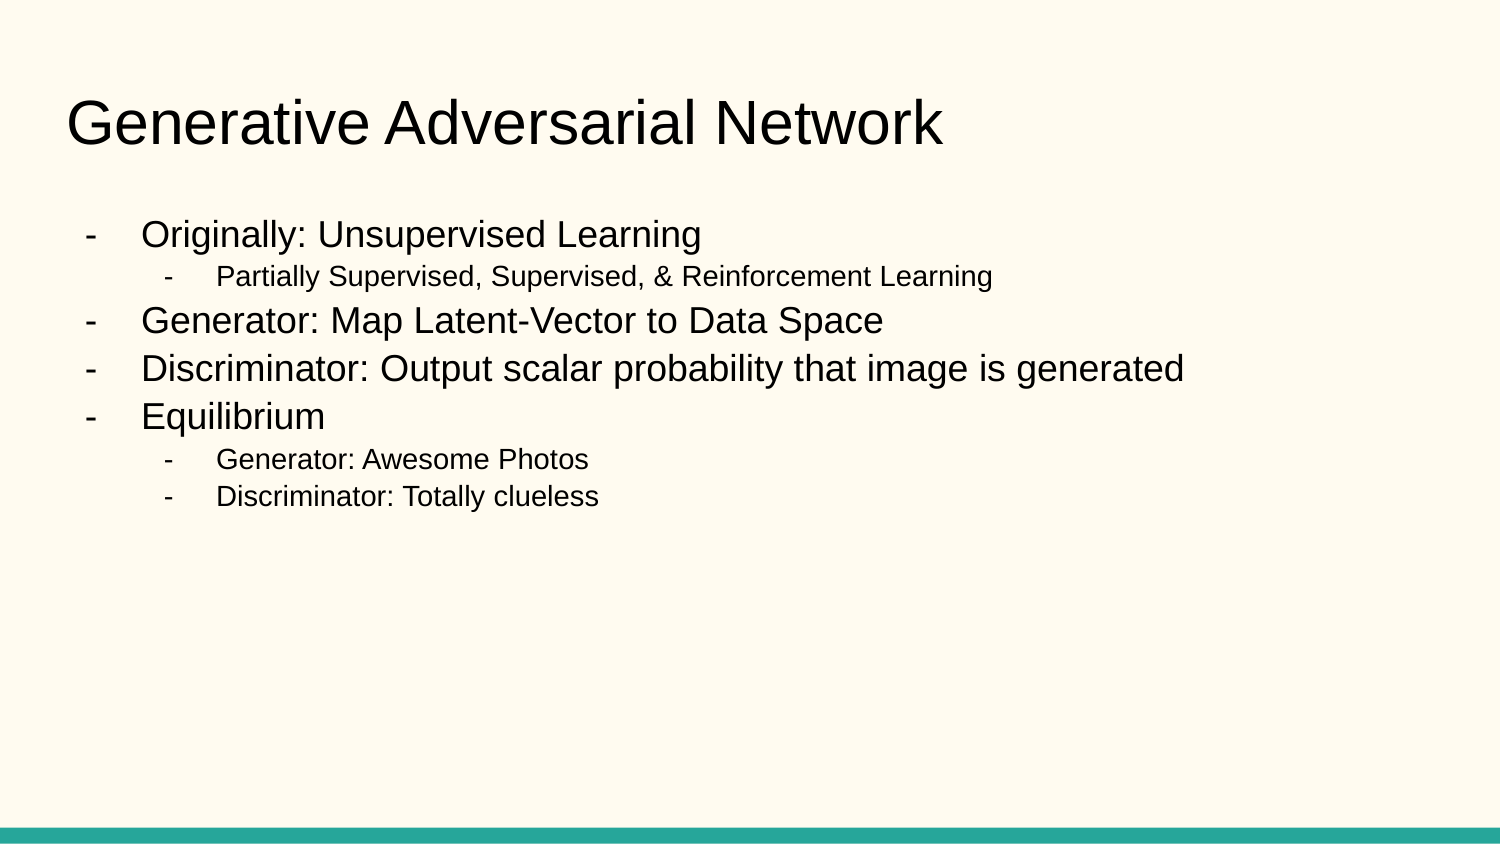

# Generative Adversarial Network
Originally: Unsupervised Learning
Partially Supervised, Supervised, & Reinforcement Learning
Generator: Map Latent-Vector to Data Space
Discriminator: Output scalar probability that image is generated
Equilibrium
Generator: Awesome Photos
Discriminator: Totally clueless